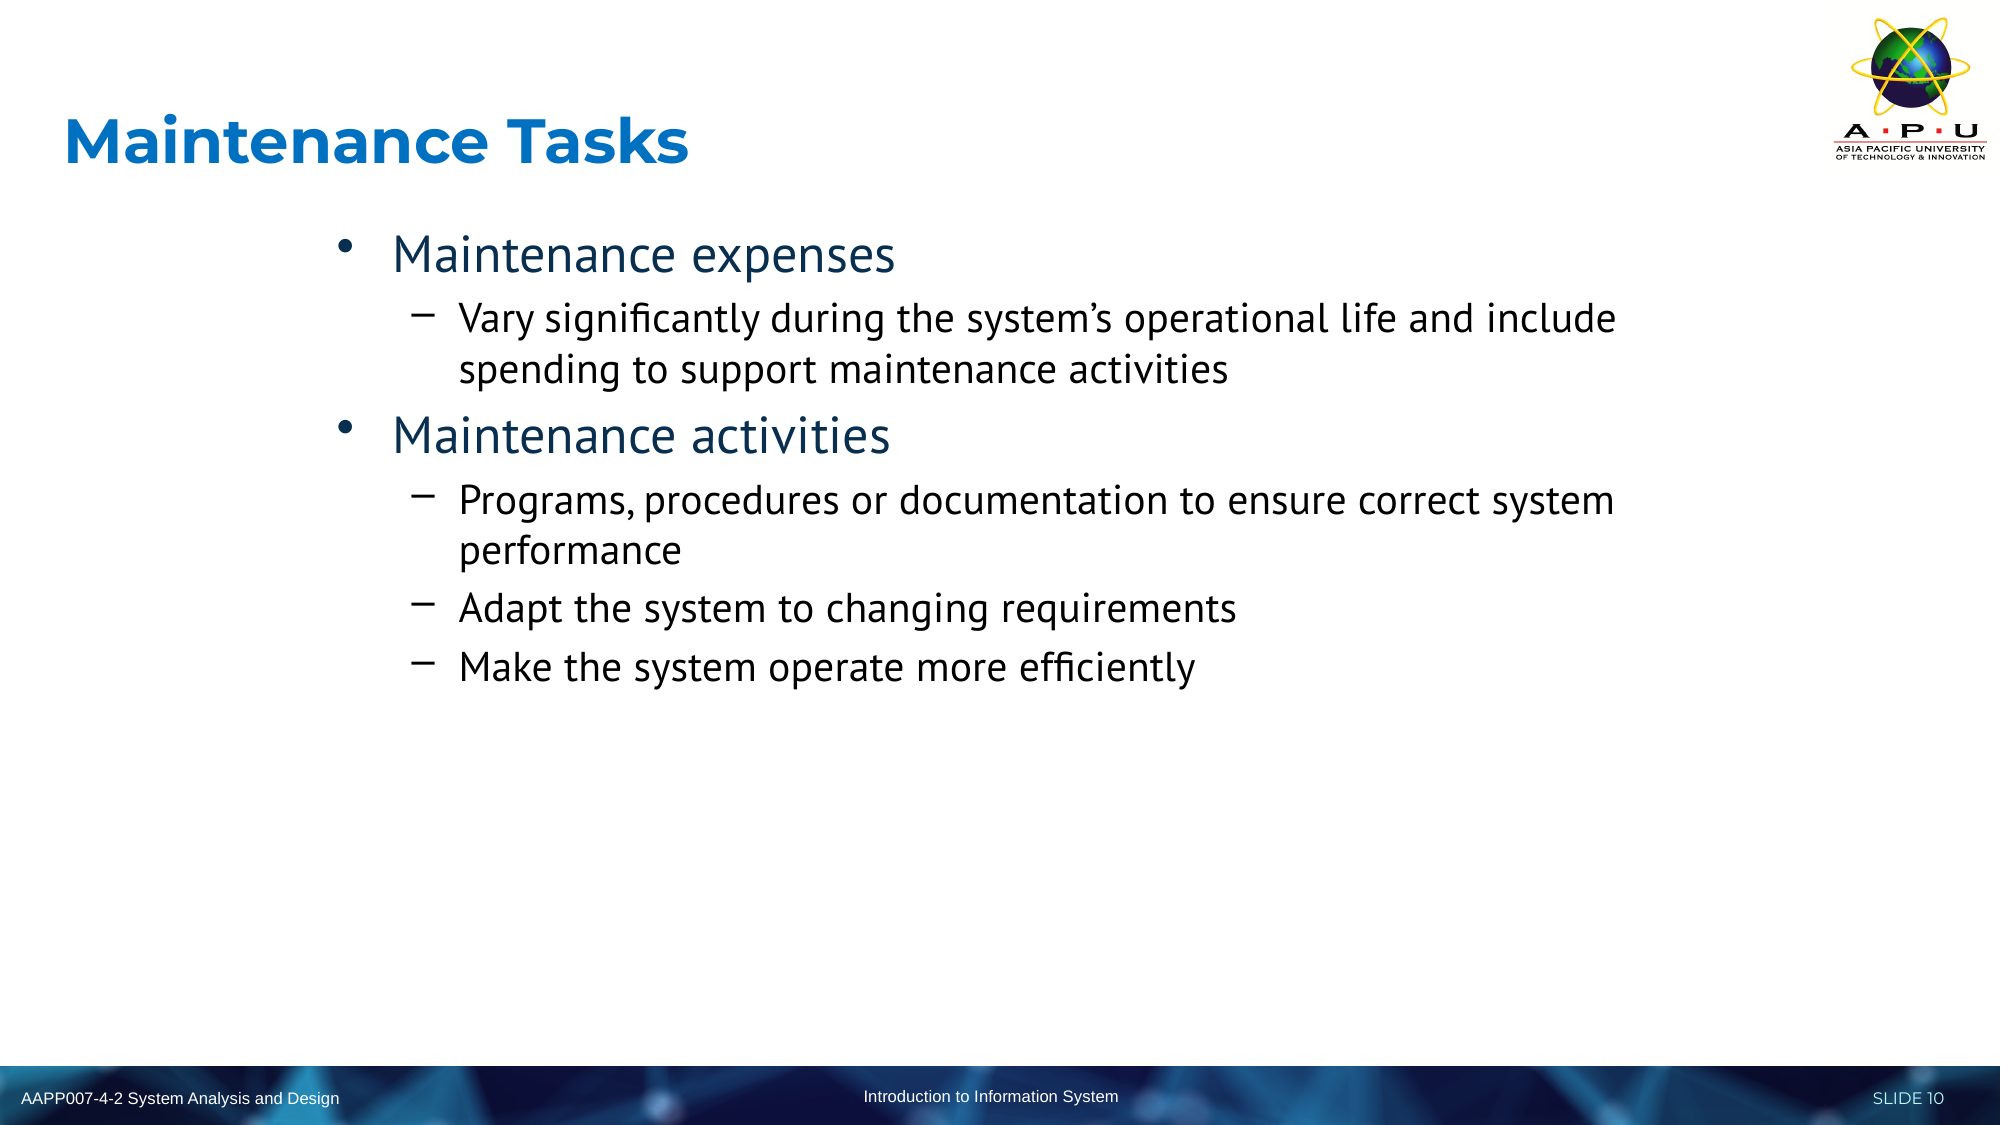

# Maintenance Tasks
Maintenance expenses
Vary significantly during the system’s operational life and include spending to support maintenance activities
Maintenance activities
Programs, procedures or documentation to ensure correct system performance
Adapt the system to changing requirements
Make the system operate more efficiently